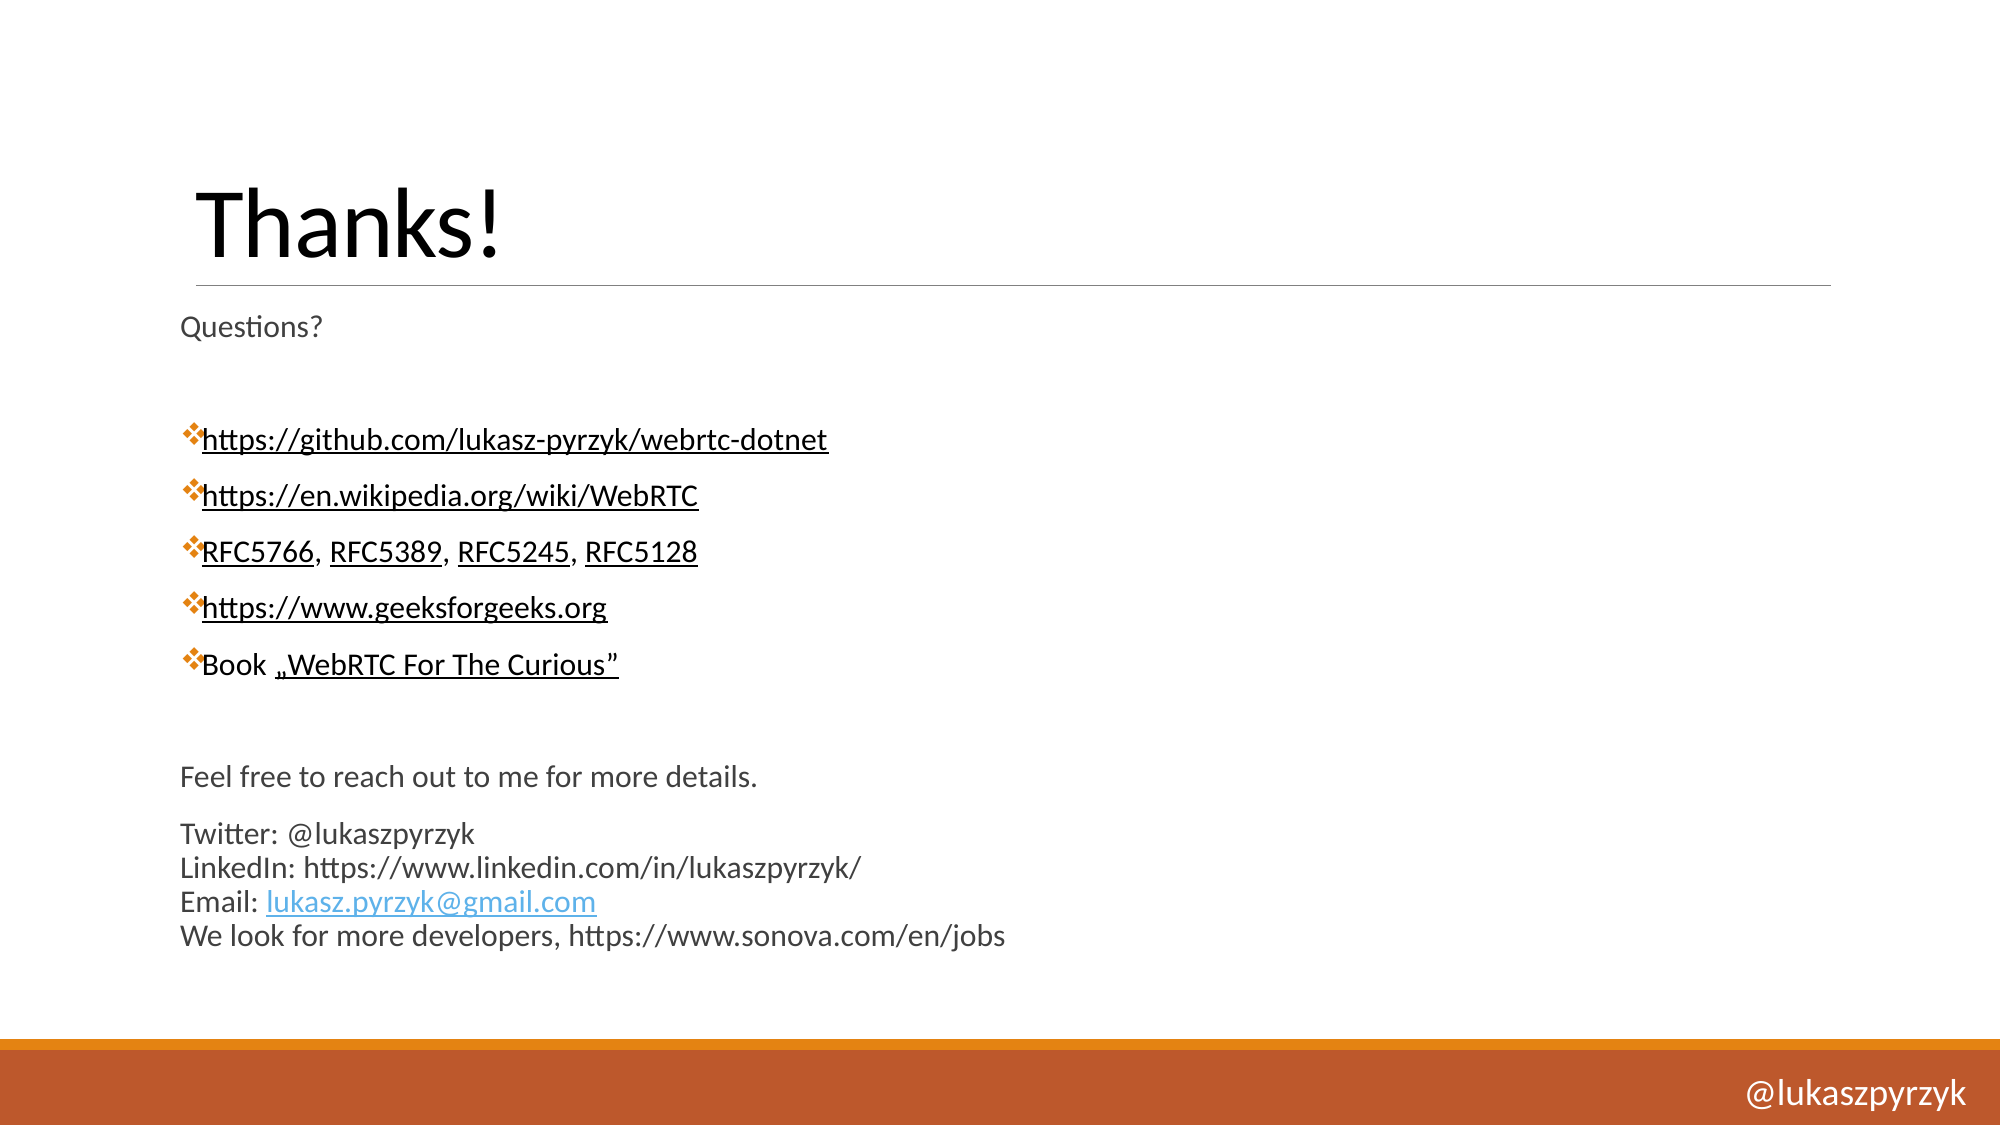

# Thanks!
Questions?

https://github.com/lukasz-pyrzyk/webrtc-dotnet
https://en.wikipedia.org/wiki/WebRTC
RFC5766, RFC5389, RFC5245, RFC5128
https://www.geeksforgeeks.org
Book „WebRTC For The Curious”

Feel free to reach out to me for more details.
Twitter: @lukaszpyrzyk
LinkedIn: https://www.linkedin.com/in/lukaszpyrzyk/
Email: lukasz.pyrzyk@gmail.com
We look for more developers, https://www.sonova.com/en/jobs

@lukaszpyrzyk